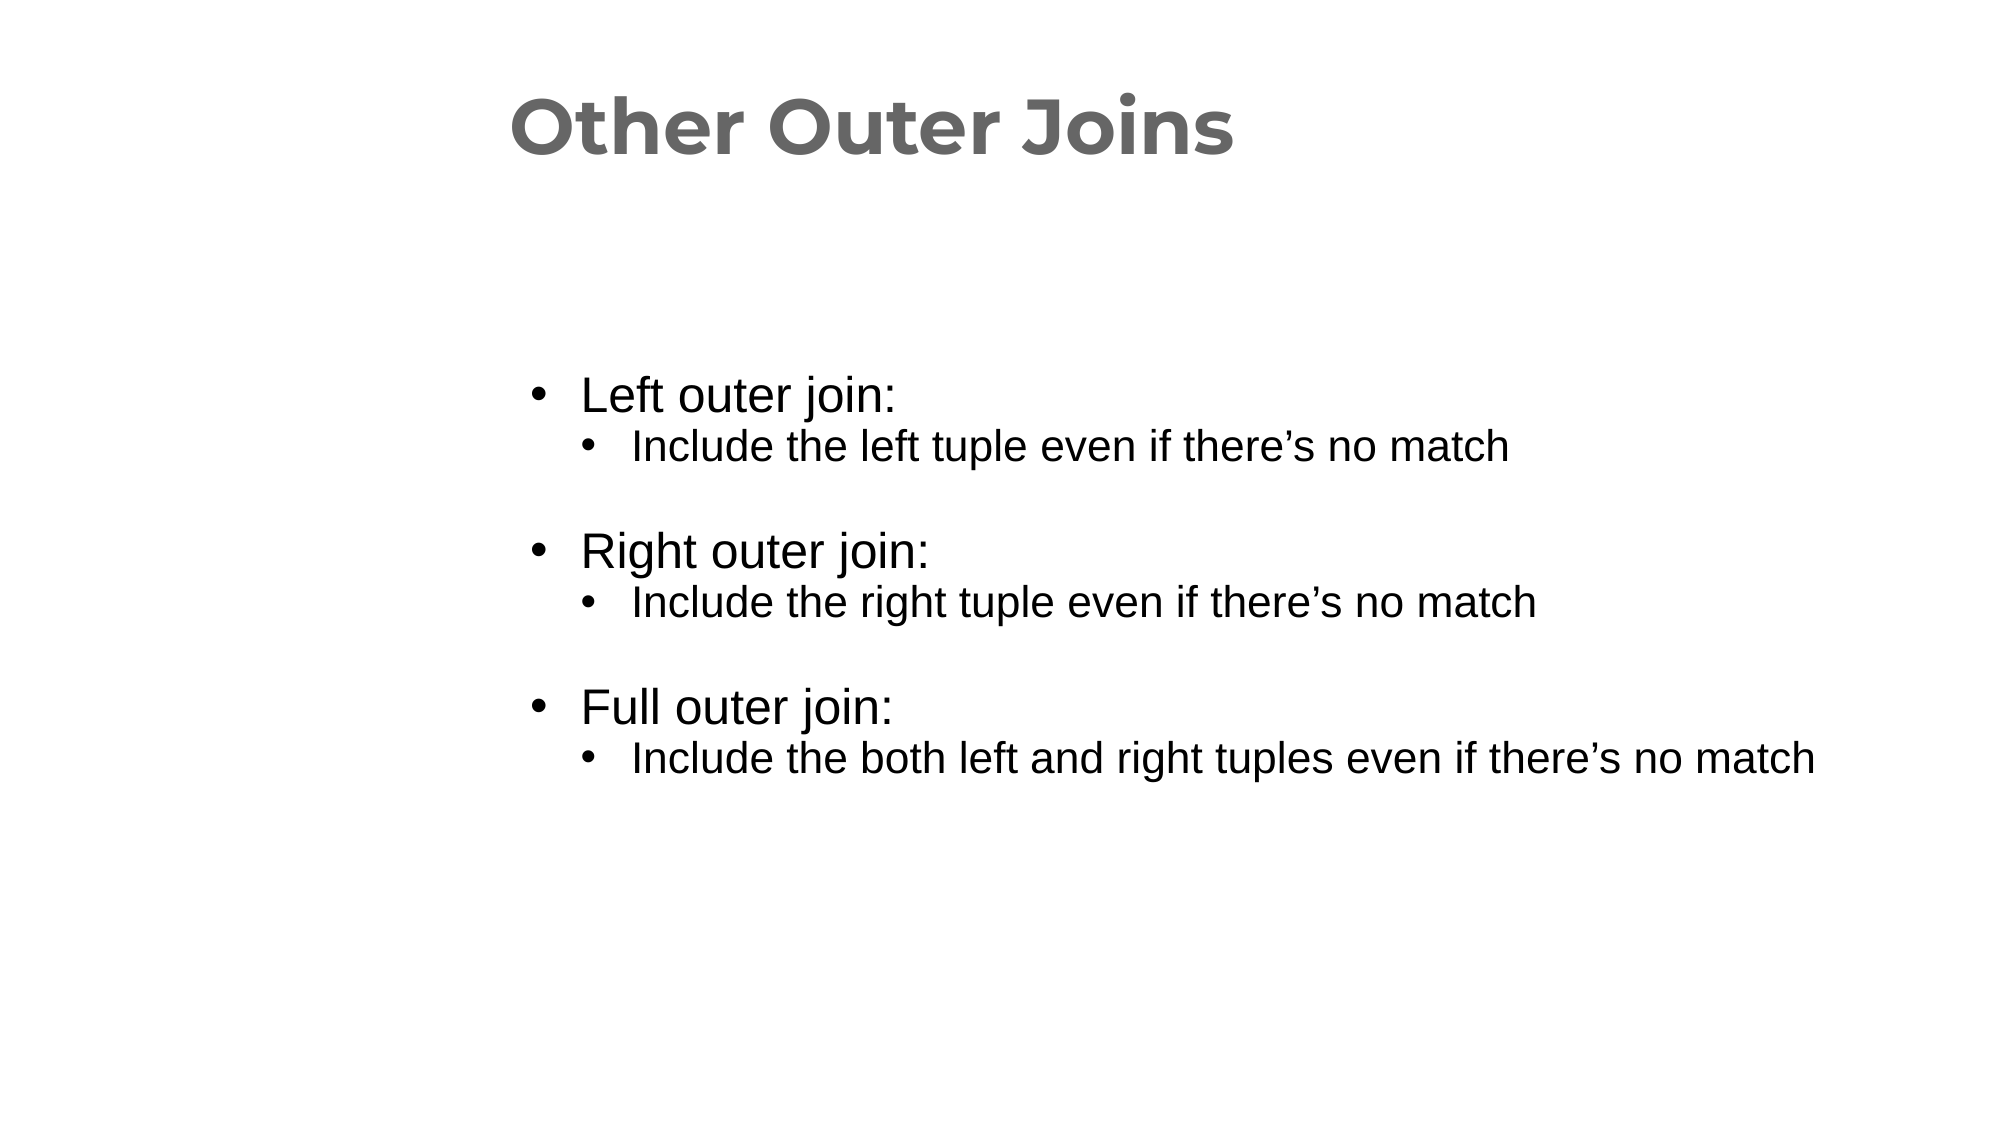

Other Outer Joins

Left outer join:
Include the left tuple even if there’s no match

Right outer join:
Include the right tuple even if there’s no match

Full outer join:
Include the both left and right tuples even if there’s no match